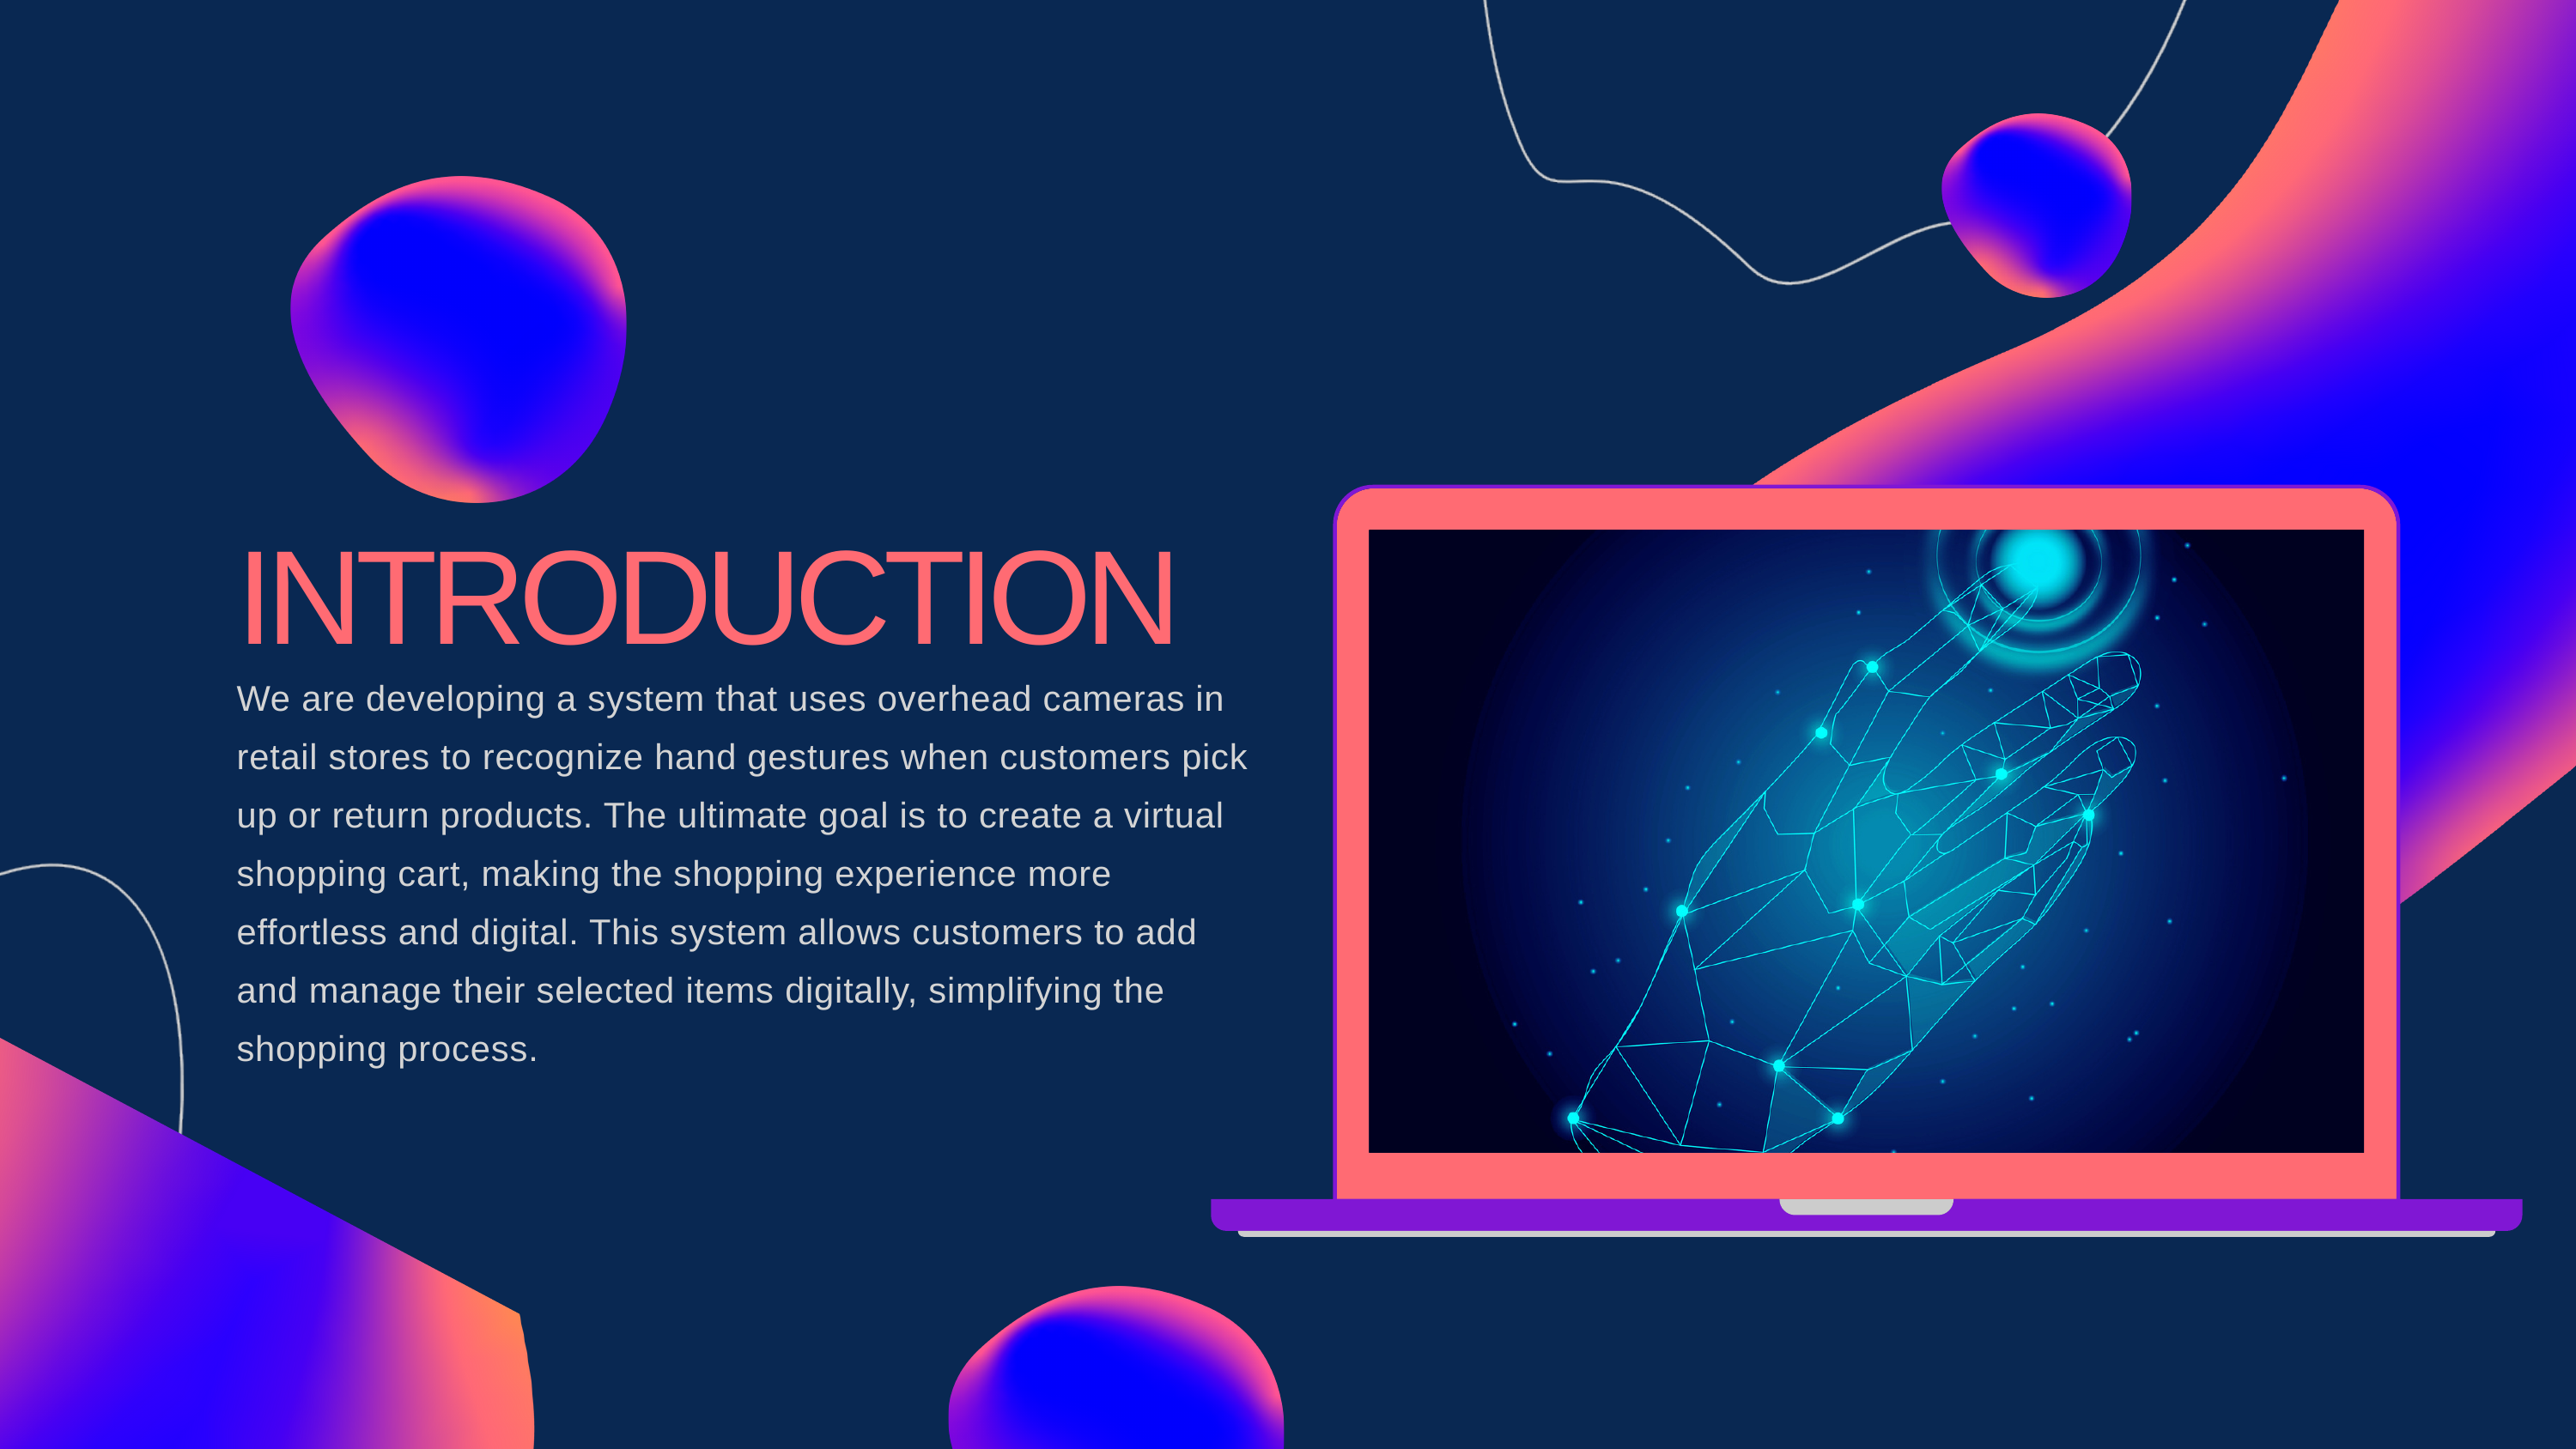

INTRODUCTION

We are developing a system that uses overhead cameras in retail stores to recognize hand gestures when customers pick up or return products. The ultimate goal is to create a virtual shopping cart, making the shopping experience more effortless and digital. This system allows customers to add and manage their selected items digitally, simplifying the shopping process.